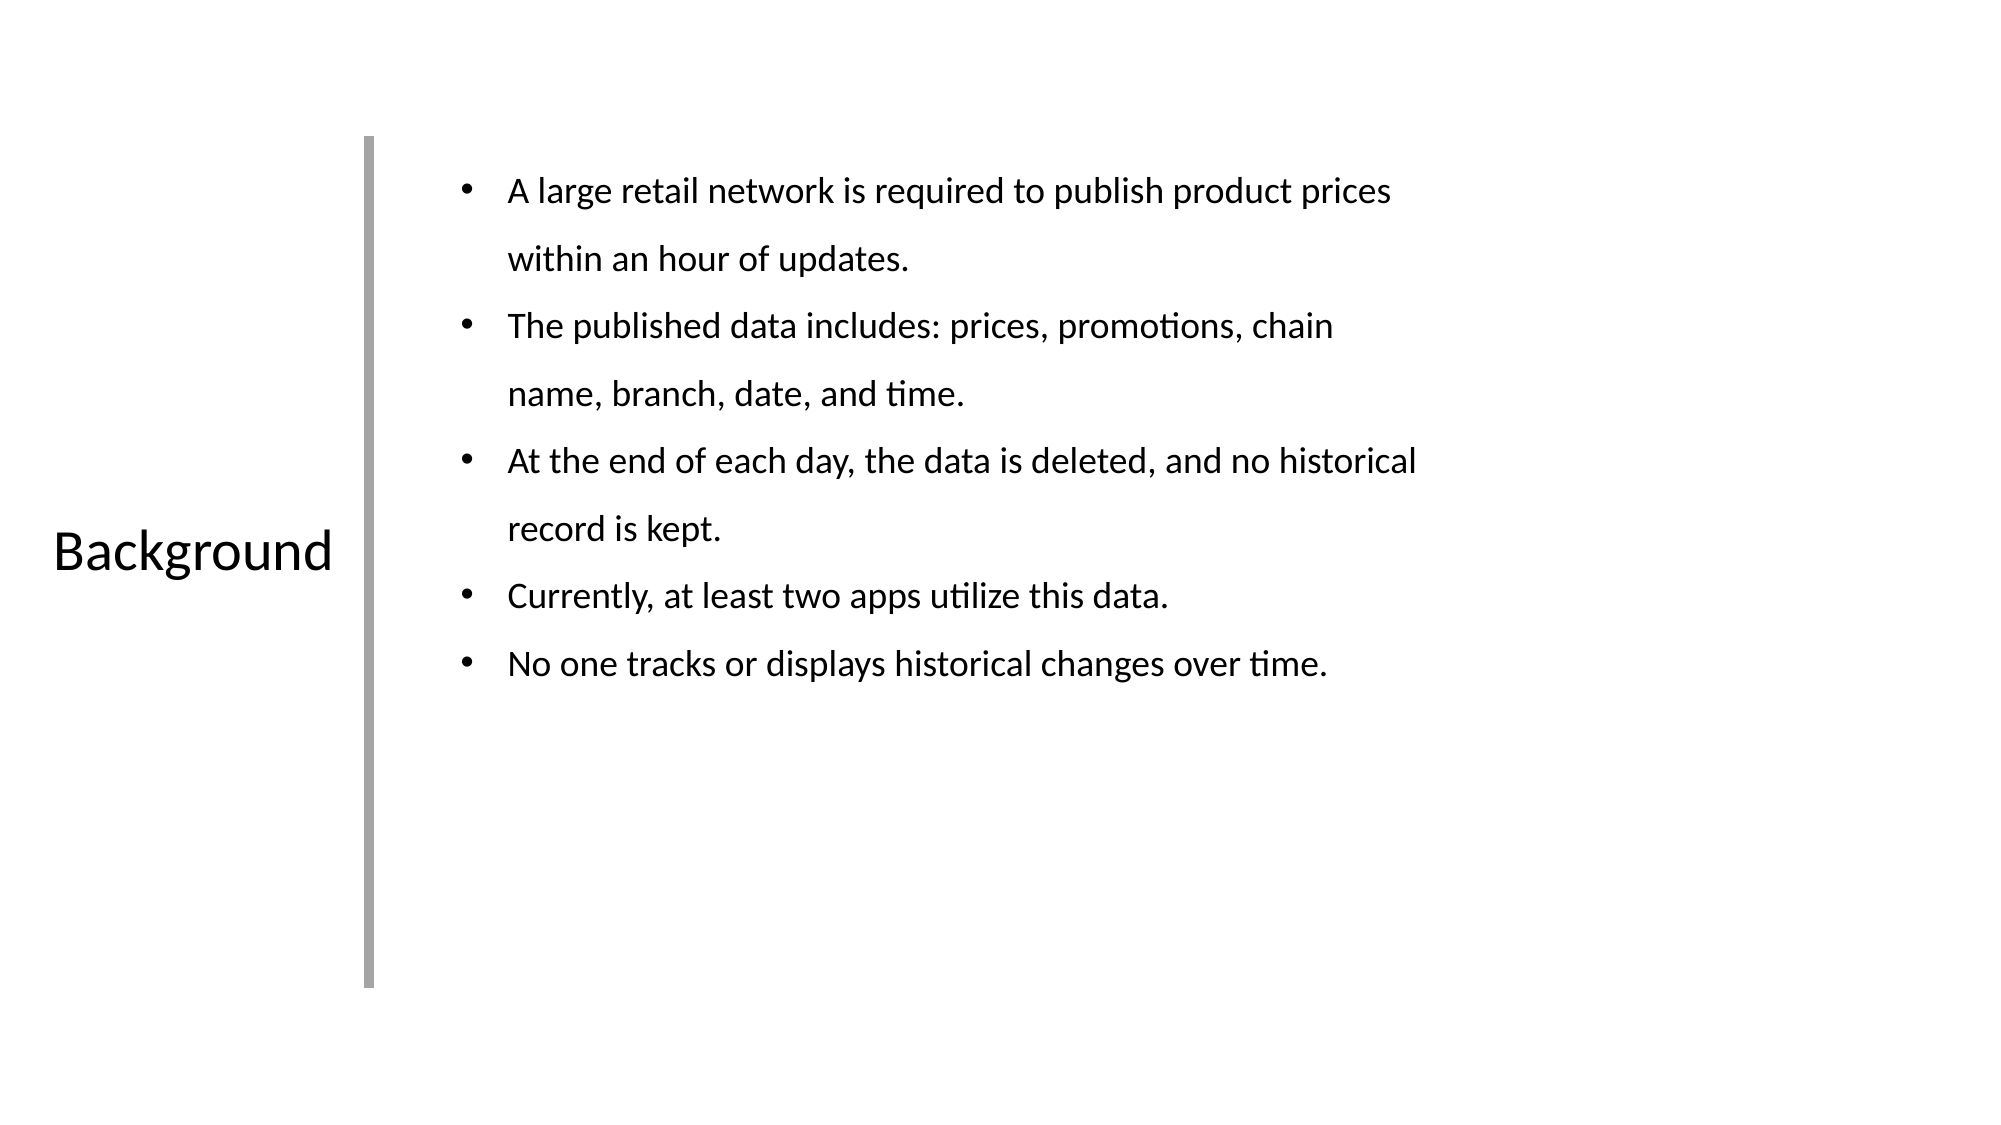

A large retail network is required to publish product prices within an hour of updates.
The published data includes: prices, promotions, chain name, branch, date, and time.
At the end of each day, the data is deleted, and no historical record is kept.
Currently, at least two apps utilize this data.
No one tracks or displays historical changes over time.
Background